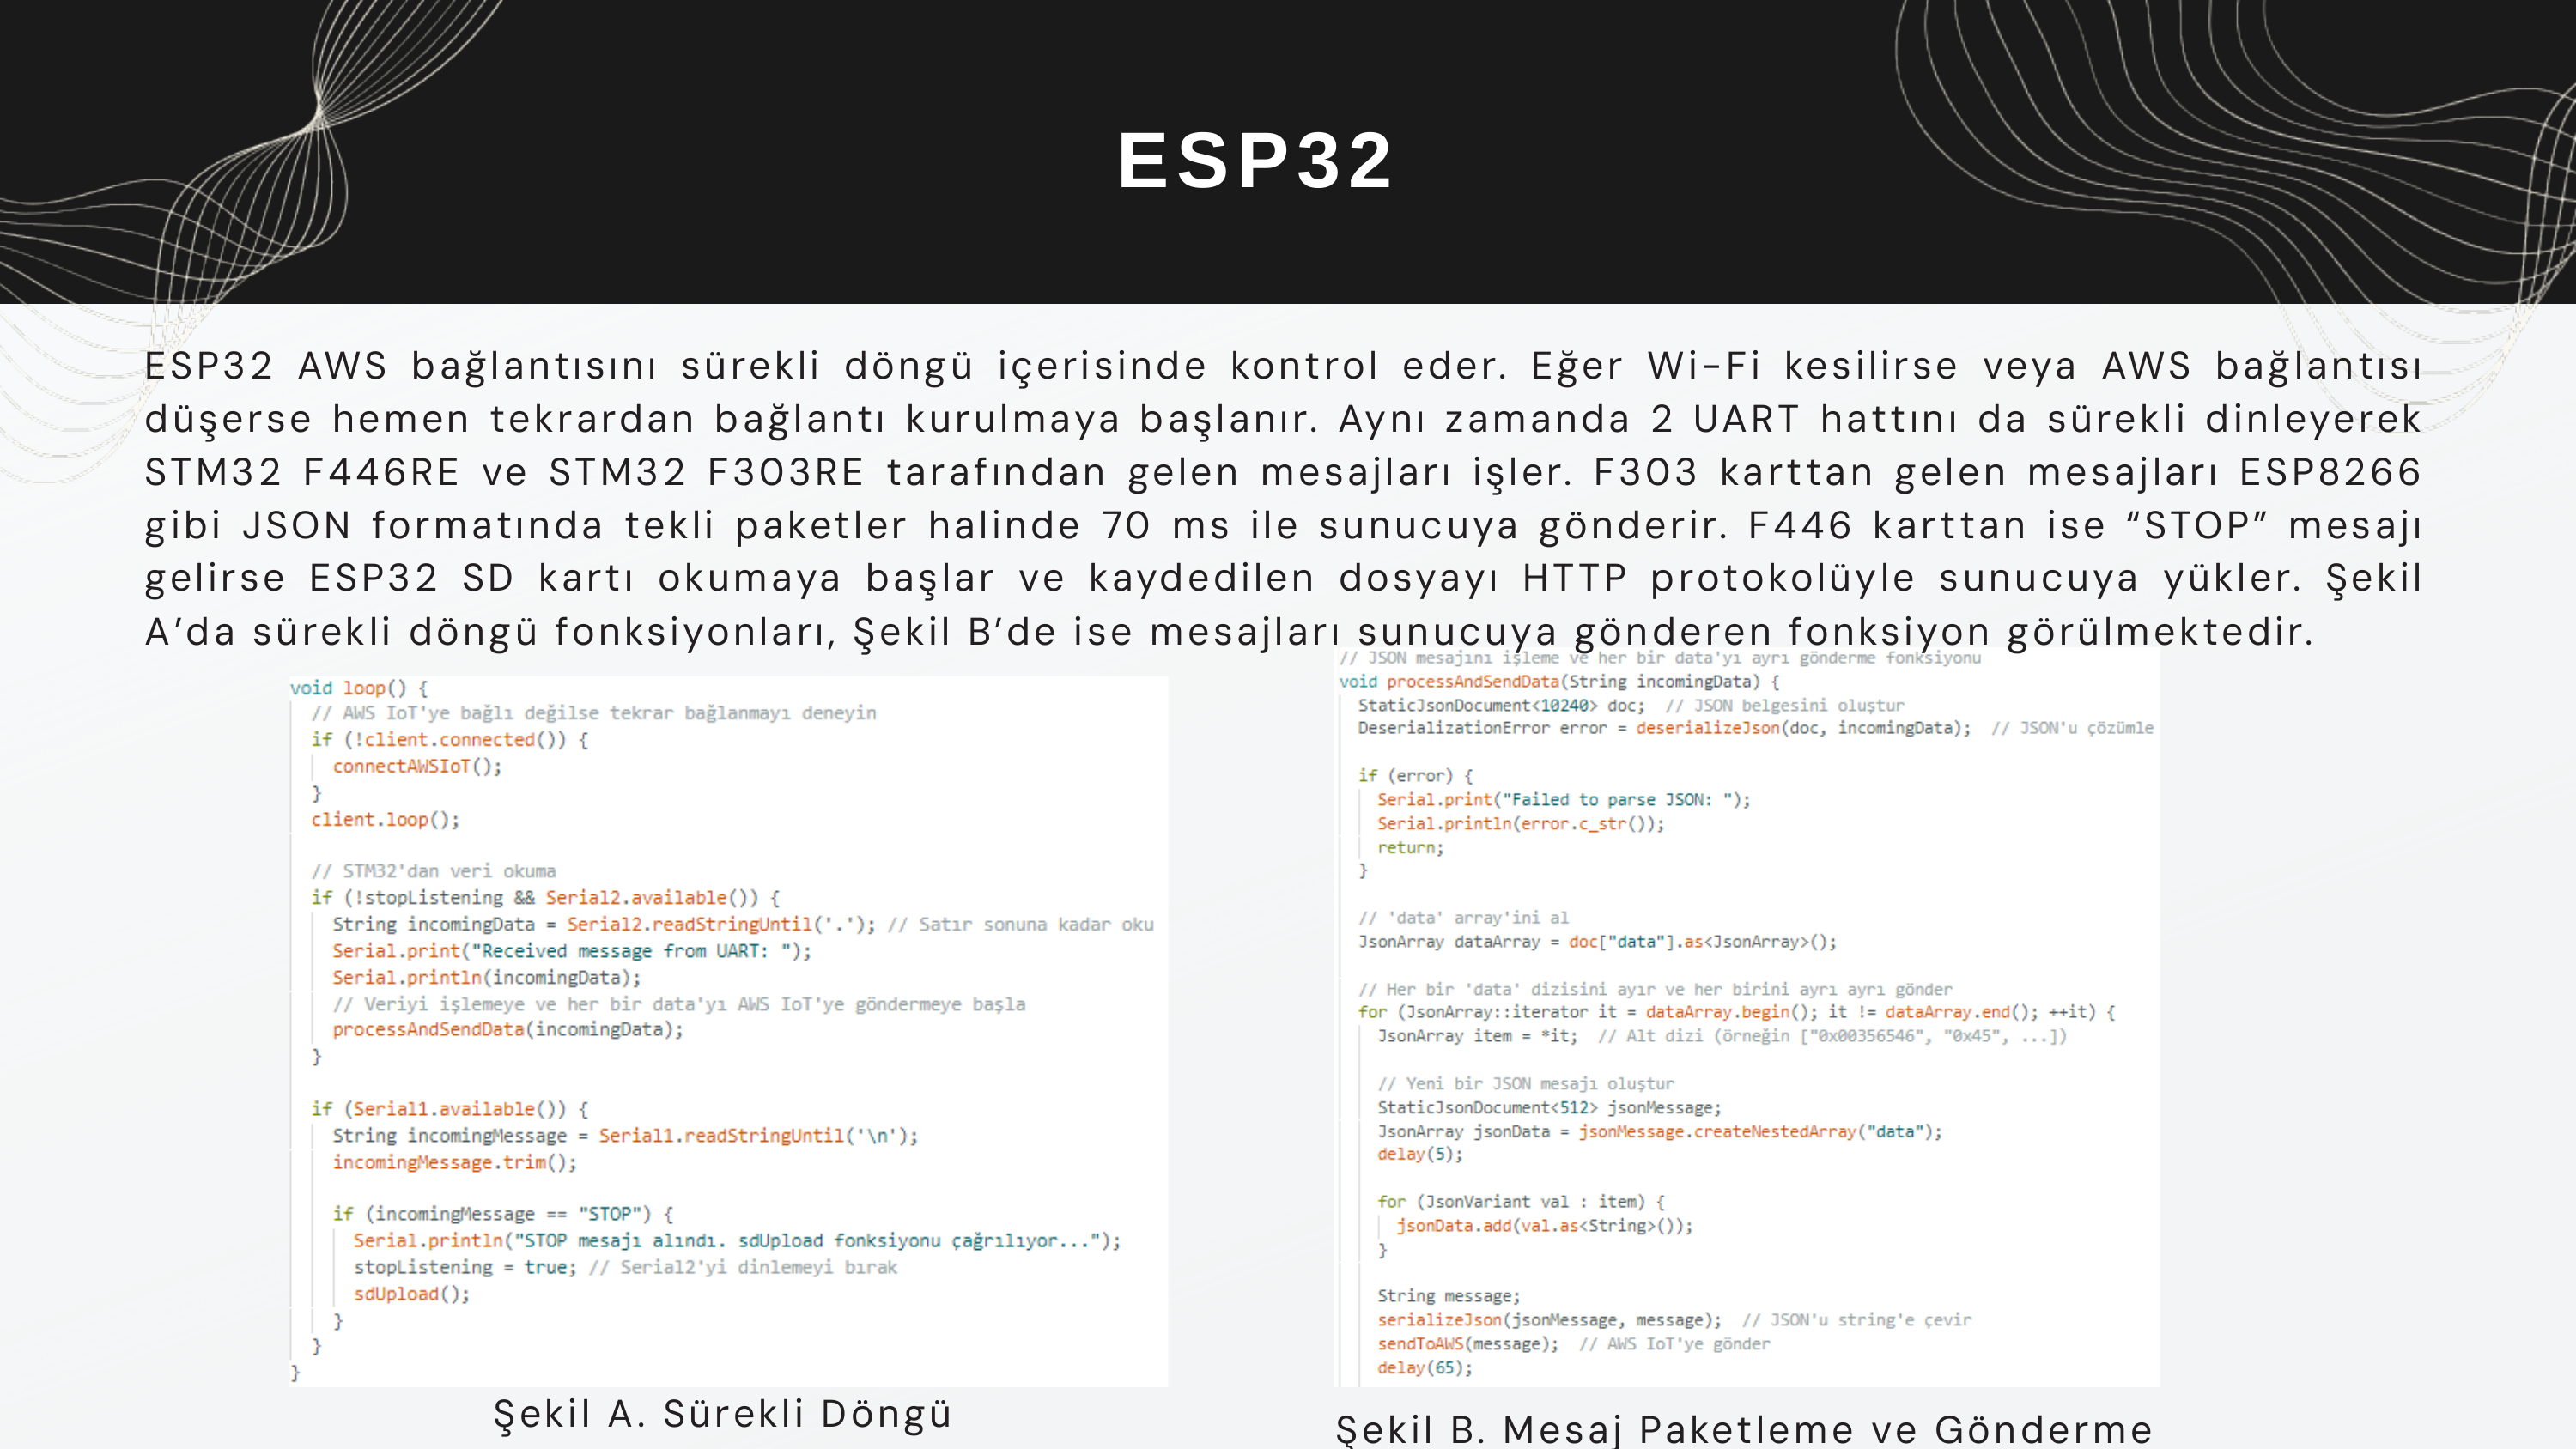

ESP32
ESP32 AWS bağlantısını sürekli döngü içerisinde kontrol eder. Eğer Wi-Fi kesilirse veya AWS bağlantısı düşerse hemen tekrardan bağlantı kurulmaya başlanır. Aynı zamanda 2 UART hattını da sürekli dinleyerek STM32 F446RE ve STM32 F303RE tarafından gelen mesajları işler. F303 karttan gelen mesajları ESP8266 gibi JSON formatında tekli paketler halinde 70 ms ile sunucuya gönderir. F446 karttan ise “STOP” mesajı gelirse ESP32 SD kartı okumaya başlar ve kaydedilen dosyayı HTTP protokolüyle sunucuya yükler. Şekil A’da sürekli döngü fonksiyonları, Şekil B’de ise mesajları sunucuya gönderen fonksiyon görülmektedir.

Şekil A. Sürekli Döngü
Şekil B. Mesaj Paketleme ve Gönderme